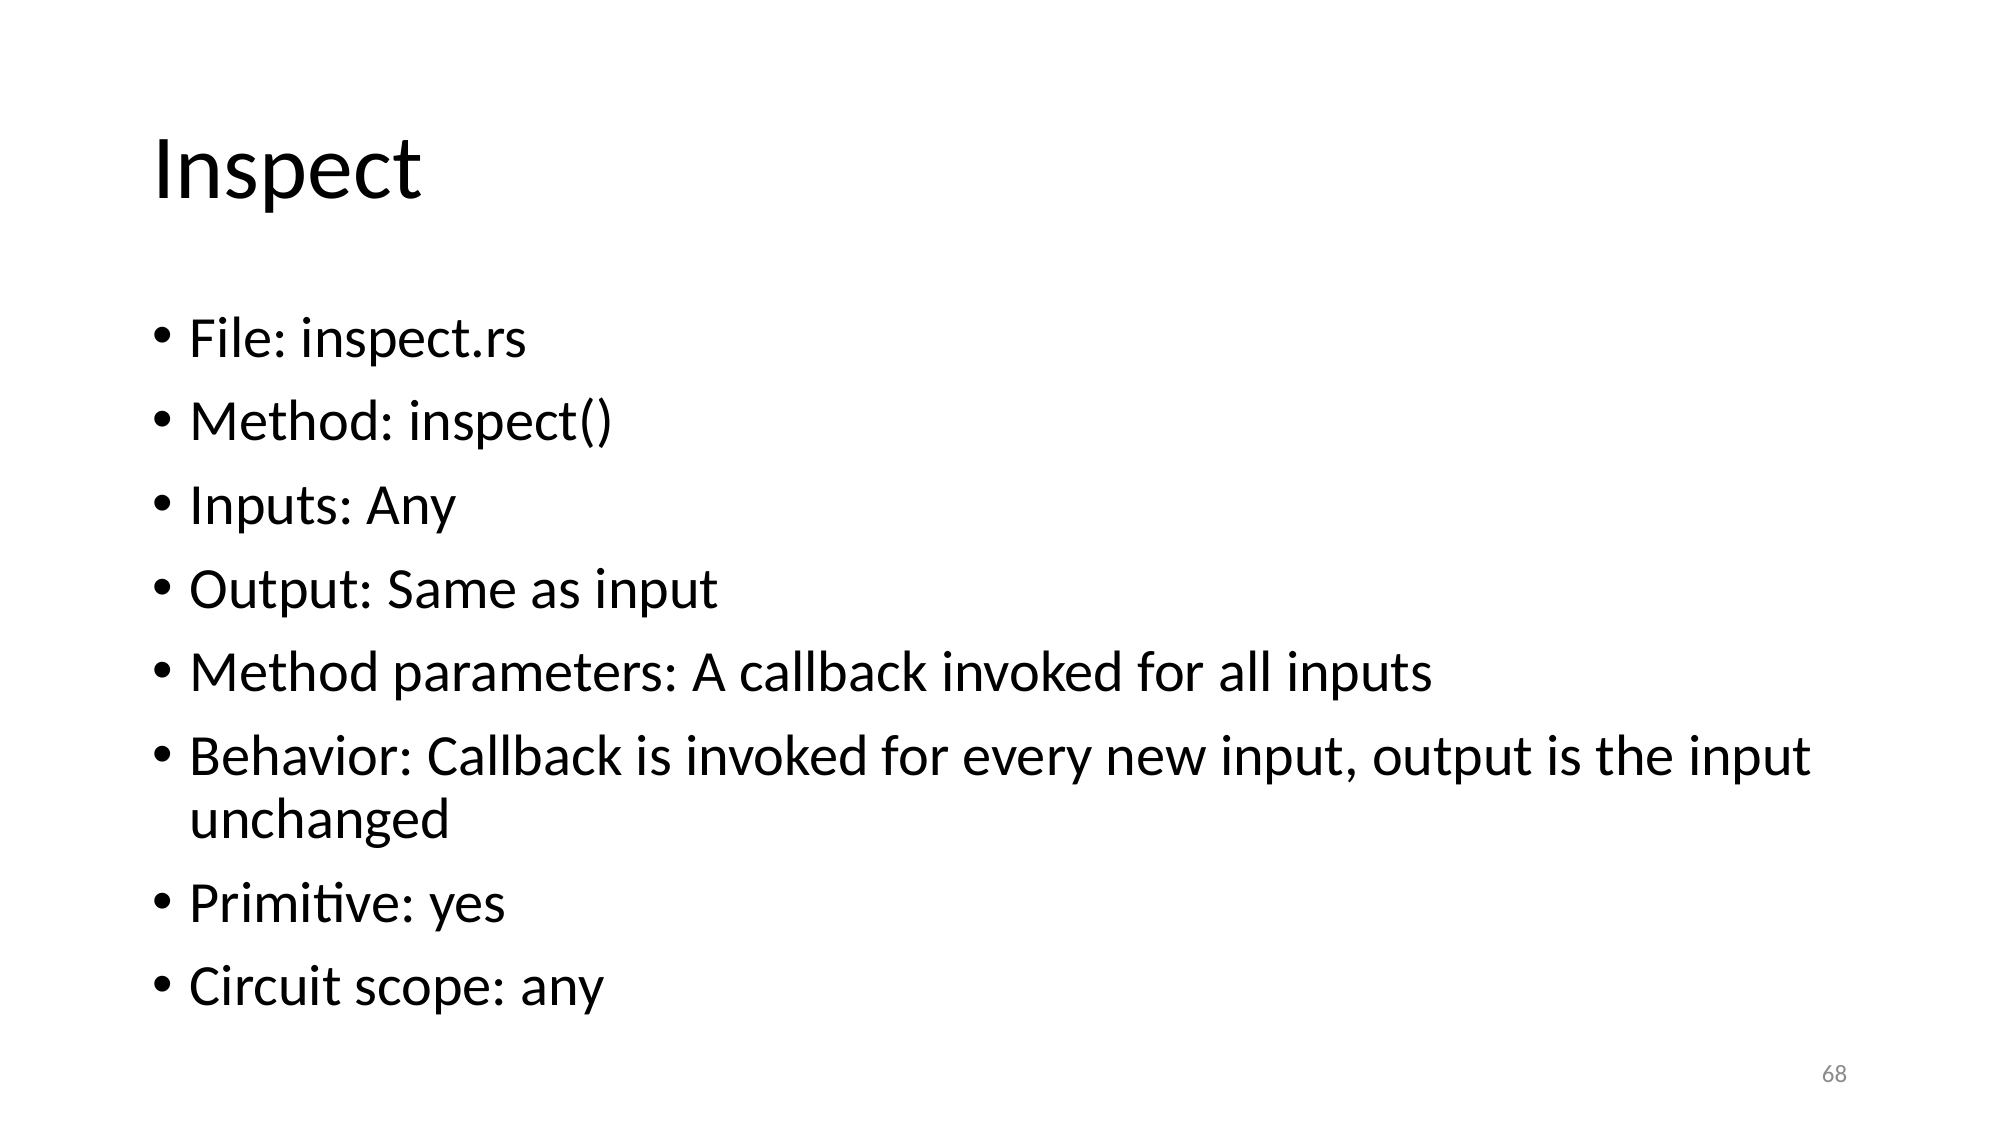

# Inspect
File: inspect.rs
Method: inspect()
Inputs: Any
Output: Same as input
Method parameters: A callback invoked for all inputs
Behavior: Callback is invoked for every new input, output is the input unchanged
Primitive: yes
Circuit scope: any
68